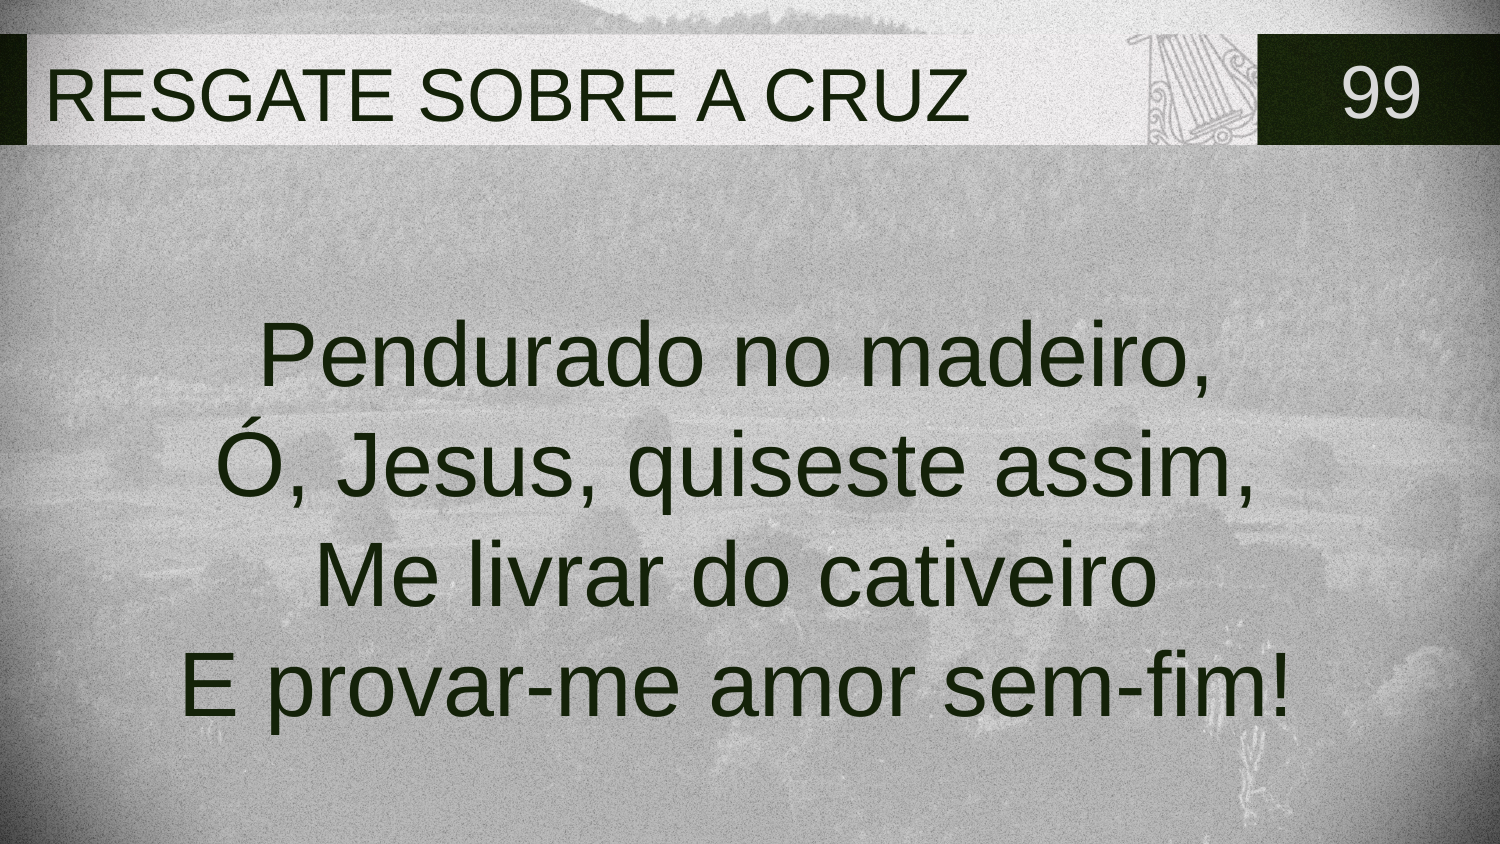

# RESGATE SOBRE A CRUZ
99
Pendurado no madeiro,
Ó, Jesus, quiseste assim,
Me livrar do cativeiro
E provar-me amor sem-fim!